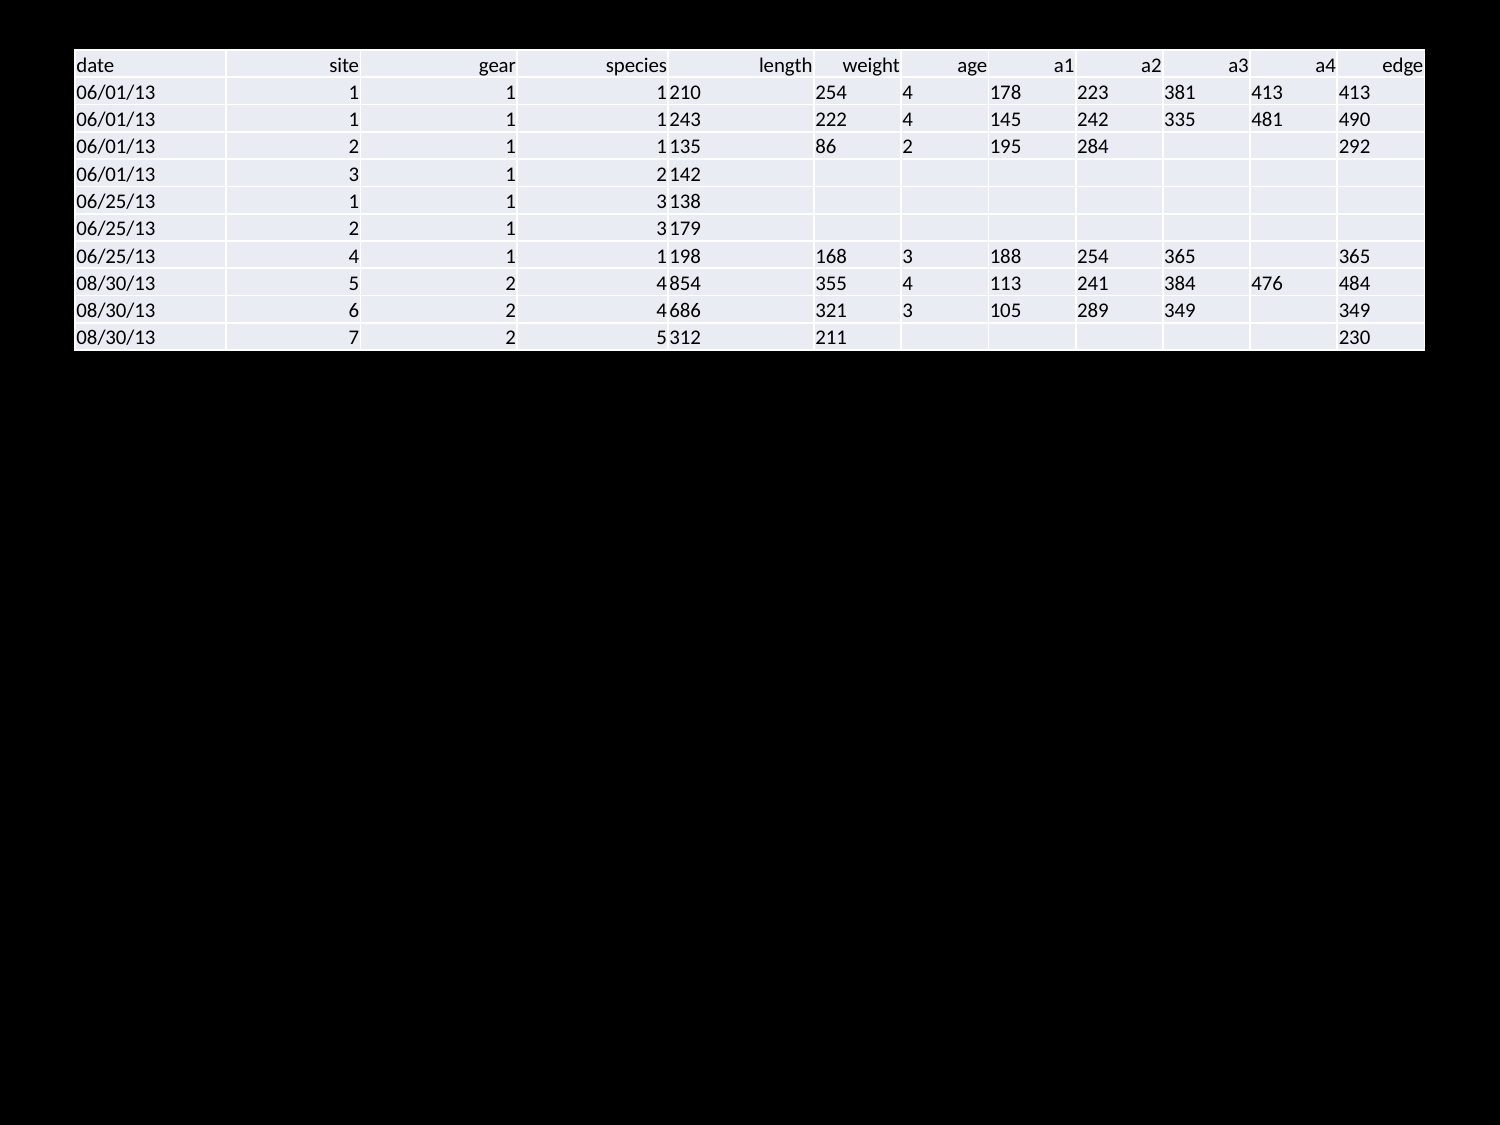

| date | site | gear | species | length | weight | age | a1 | a2 | a3 | a4 | edge |
| --- | --- | --- | --- | --- | --- | --- | --- | --- | --- | --- | --- |
| 06/01/13 | 1 | 1 | 1 | 210 | 254 | 4 | 178 | 223 | 381 | 413 | 413 |
| 06/01/13 | 1 | 1 | 1 | 243 | 222 | 4 | 145 | 242 | 335 | 481 | 490 |
| 06/01/13 | 2 | 1 | 1 | 135 | 86 | 2 | 195 | 284 |  |  | 292 |
| 06/01/13 | 3 | 1 | 2 | 142 |  |  |  |  |  |  |  |
| 06/25/13 | 1 | 1 | 3 | 138 |  |  |  |  |  |  |  |
| 06/25/13 | 2 | 1 | 3 | 179 |  |  |  |  |  |  |  |
| 06/25/13 | 4 | 1 | 1 | 198 | 168 | 3 | 188 | 254 | 365 |  | 365 |
| 08/30/13 | 5 | 2 | 4 | 854 | 355 | 4 | 113 | 241 | 384 | 476 | 484 |
| 08/30/13 | 6 | 2 | 4 | 686 | 321 | 3 | 105 | 289 | 349 |  | 349 |
| 08/30/13 | 7 | 2 | 5 | 312 | 211 |  |  |  |  |  | 230 |